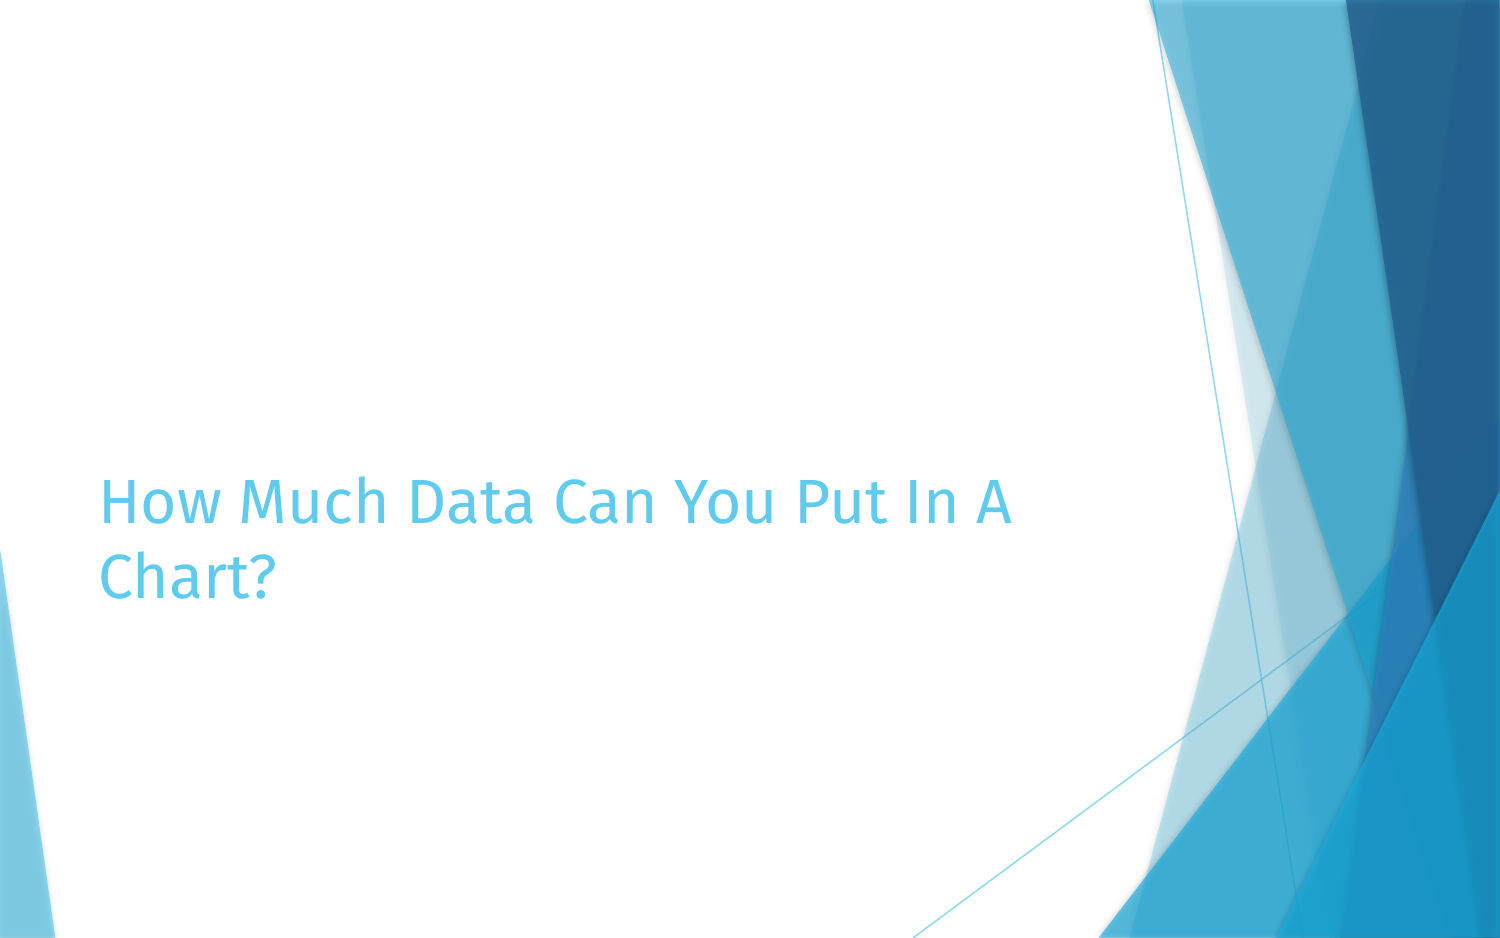

# How Much Data Can You Put In A Chart?